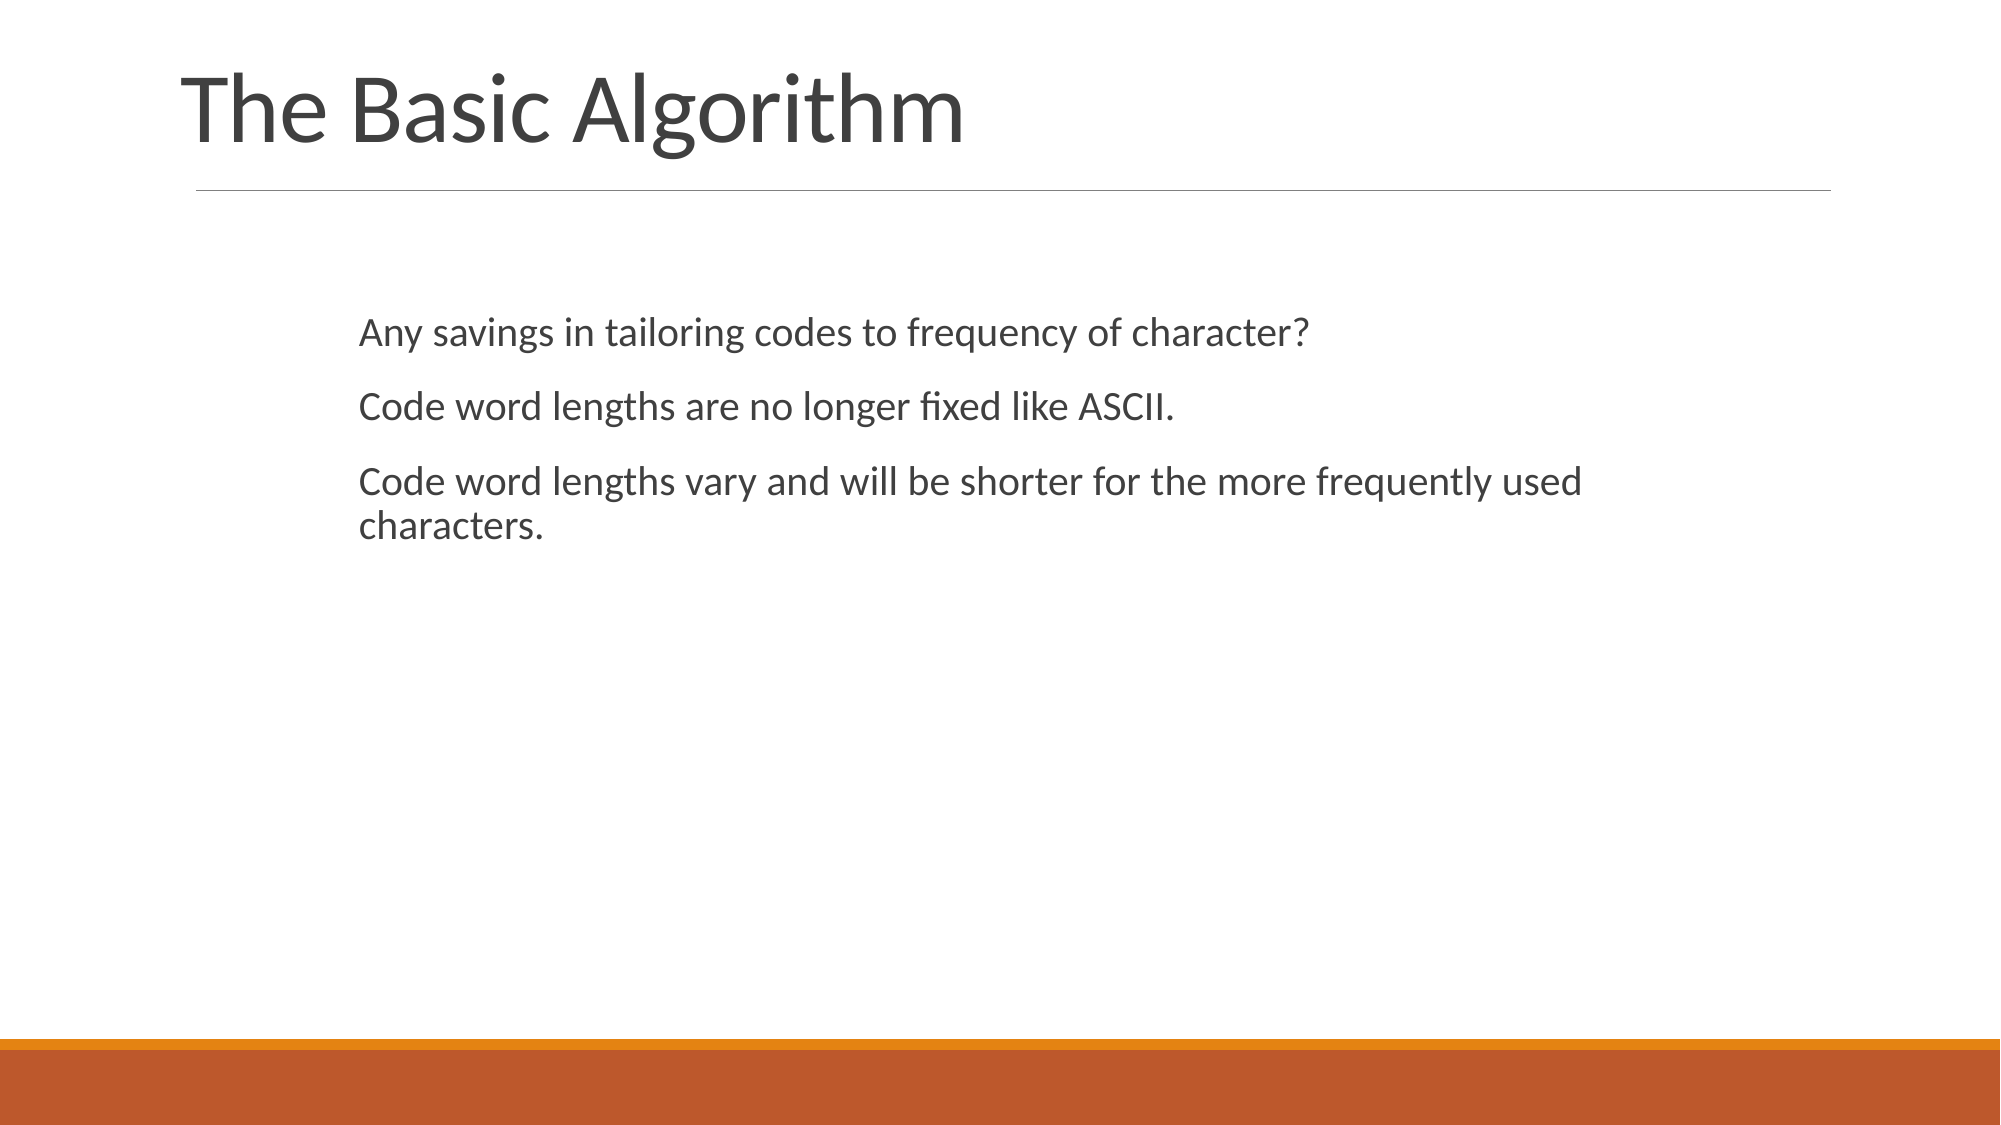

# The Basic Algorithm
Any savings in tailoring codes to frequency of character?
Code word lengths are no longer fixed like ASCII.
Code word lengths vary and will be shorter for the more frequently used characters.